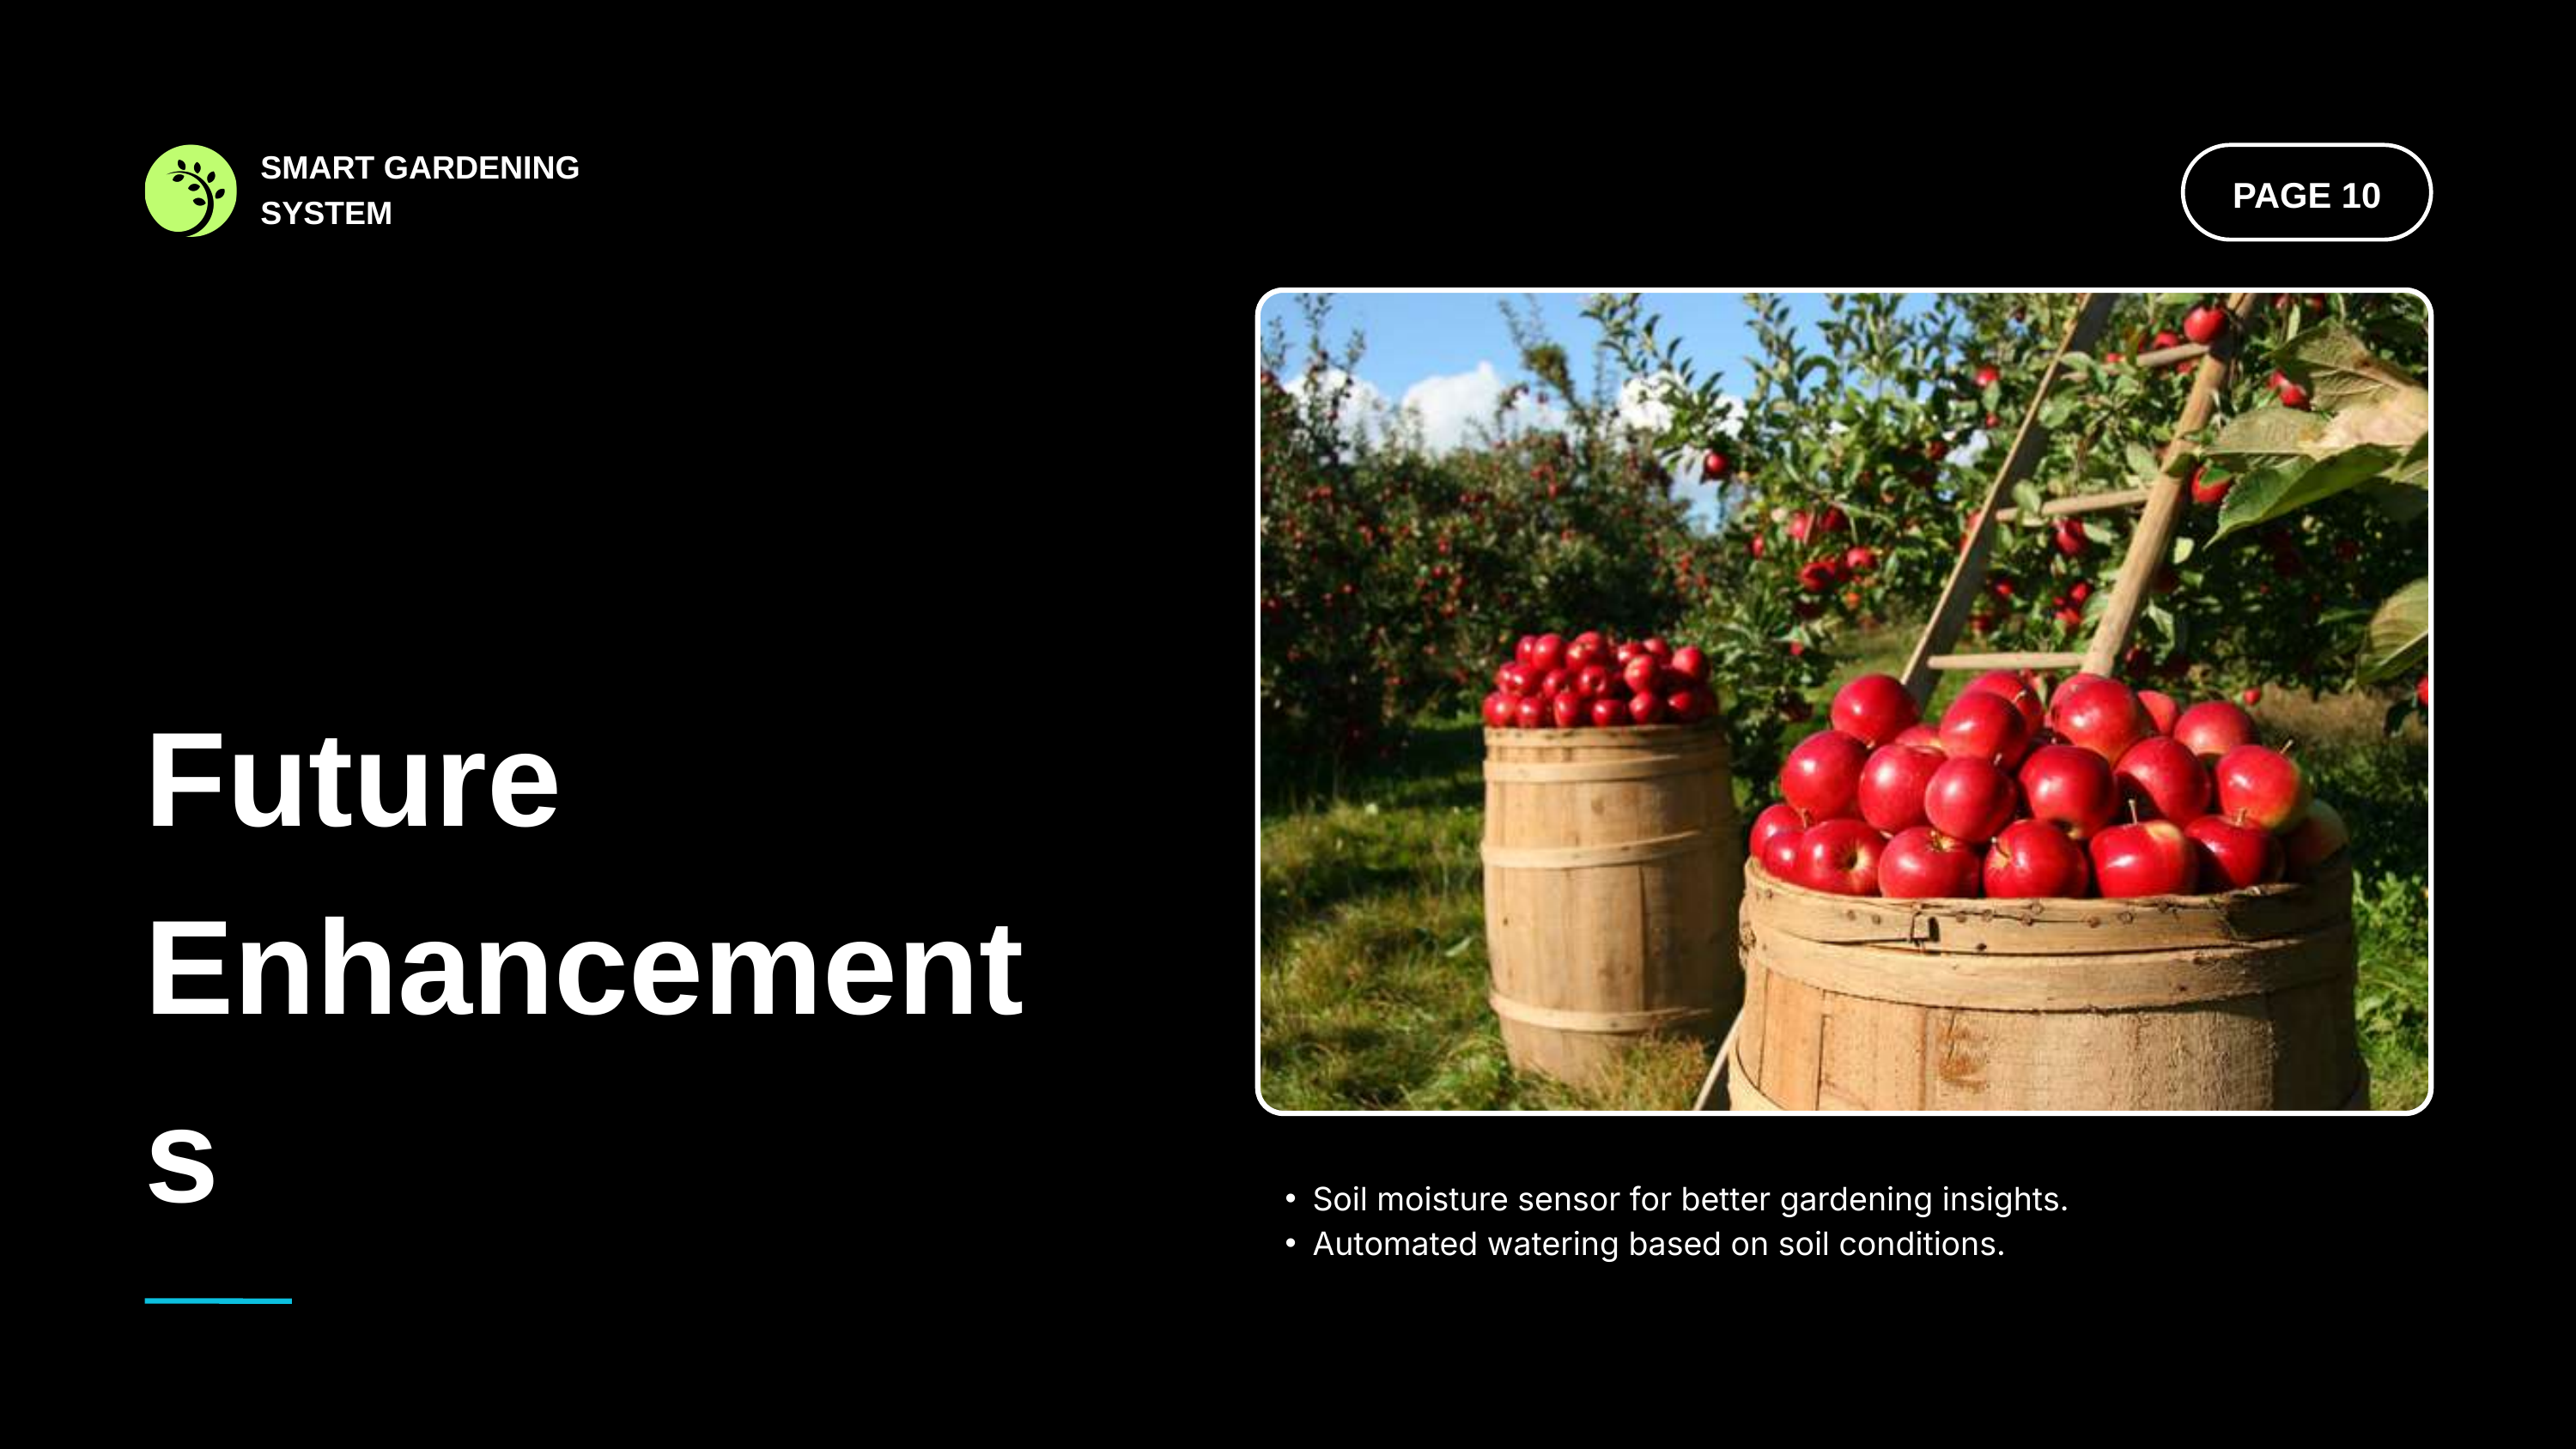

SMART GARDENING SYSTEM

PAGE 10

Future Enhancements
Soil moisture sensor for better gardening insights.
Automated watering based on soil conditions.